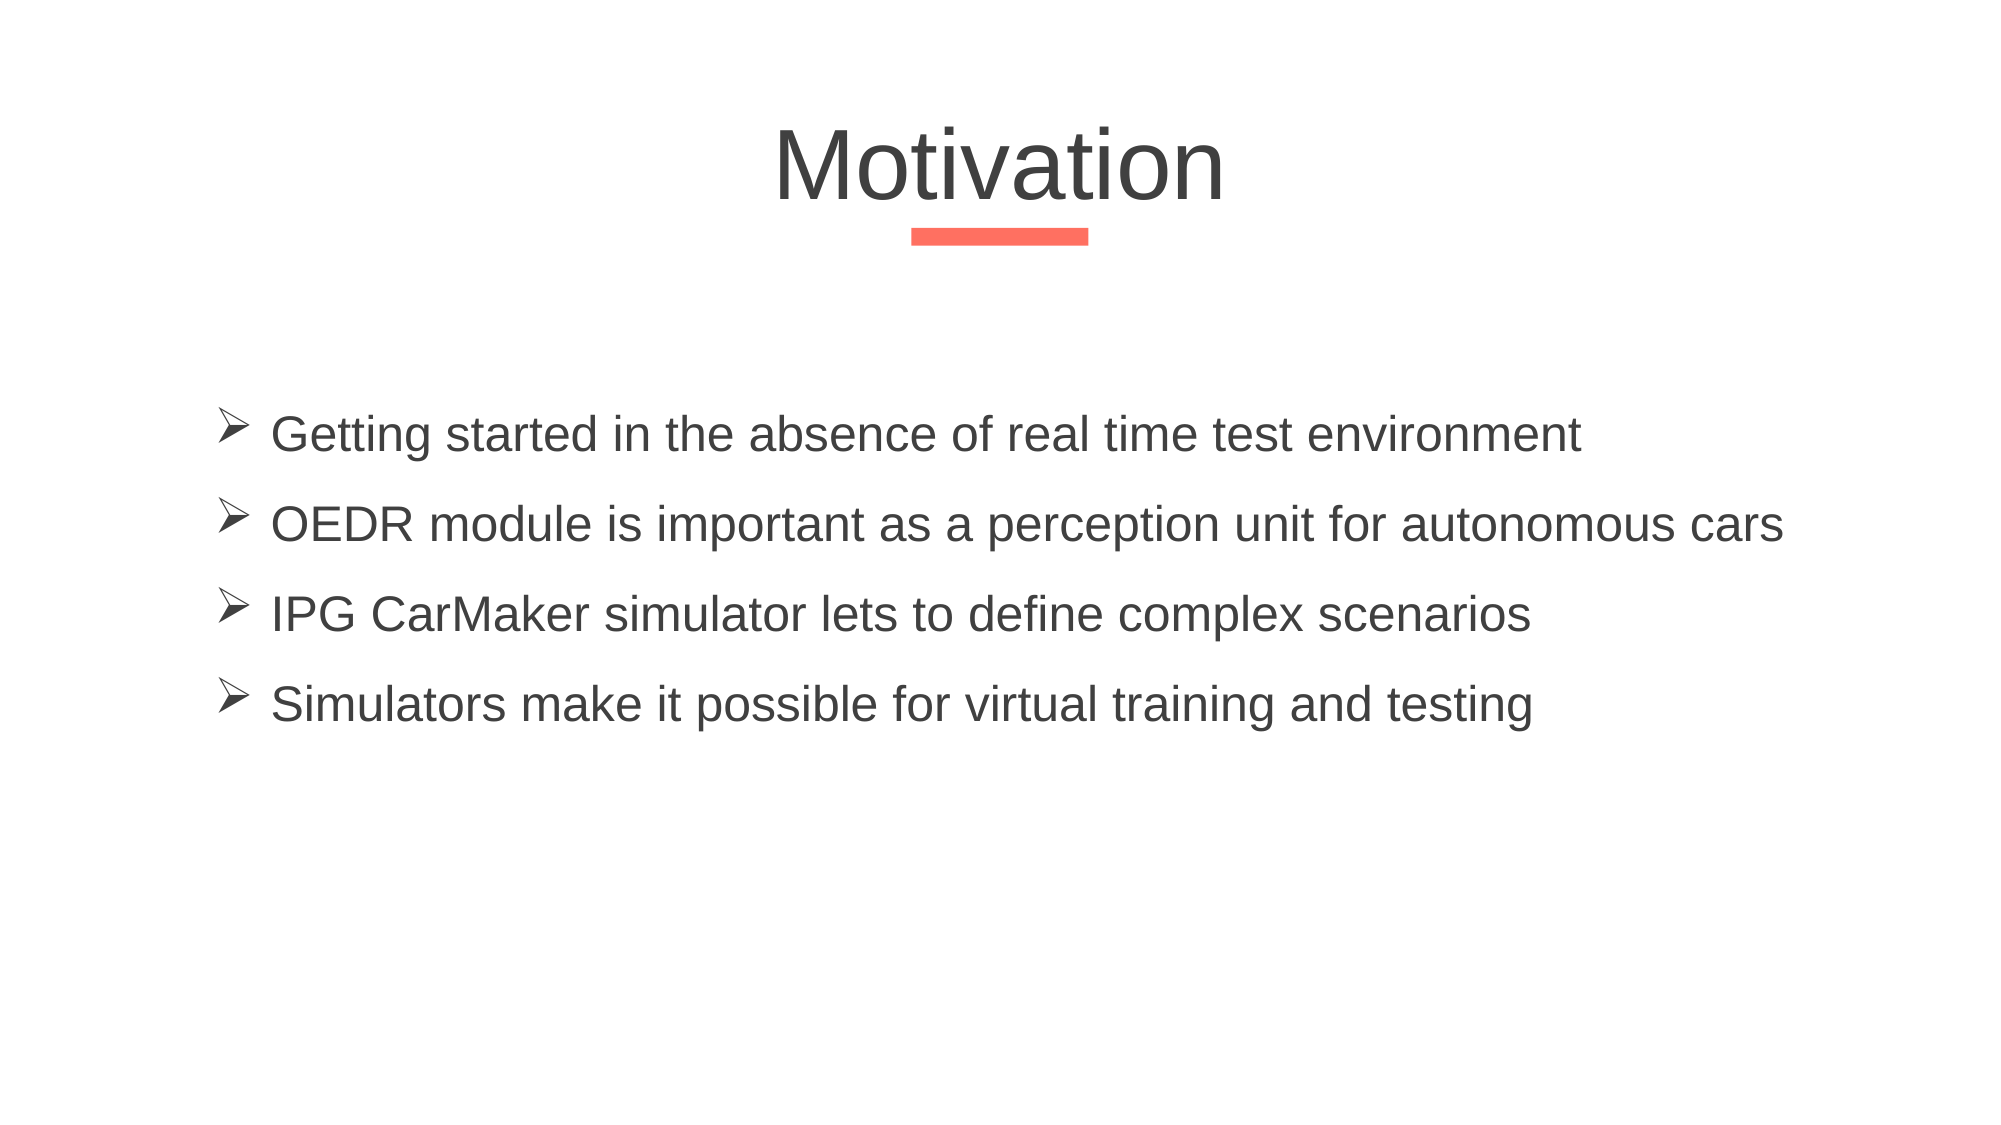

Motivation

Getting started in the absence of real time test environment
OEDR module is important as a perception unit for autonomous cars
IPG CarMaker simulator lets to define complex scenarios
Simulators make it possible for virtual training and testing

DOING MORE